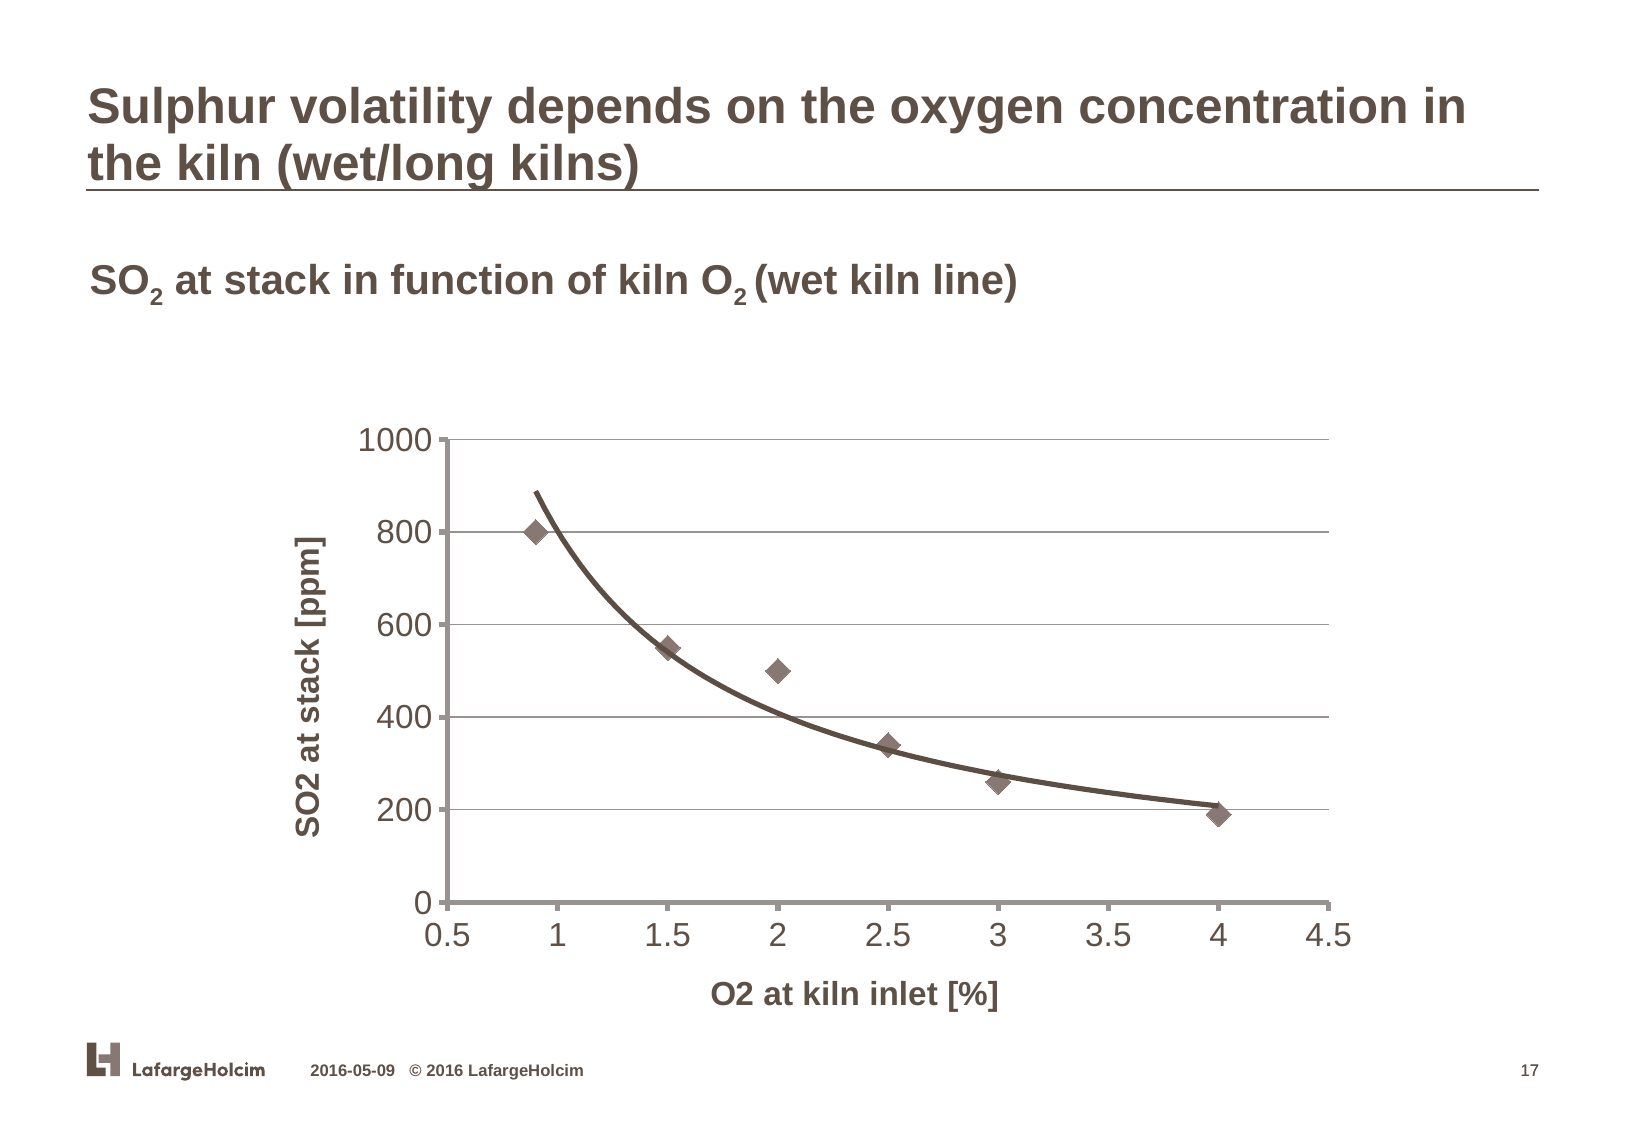

Sulphur volatility depends on the oxygen concentration in the kiln (wet/long kilns)
SO2 at stack in function of kiln O2 (wet kiln line)

### Chart

| Category |  |
|---|---|
2016-05-09   © 2016 LafargeHolcim
17
17